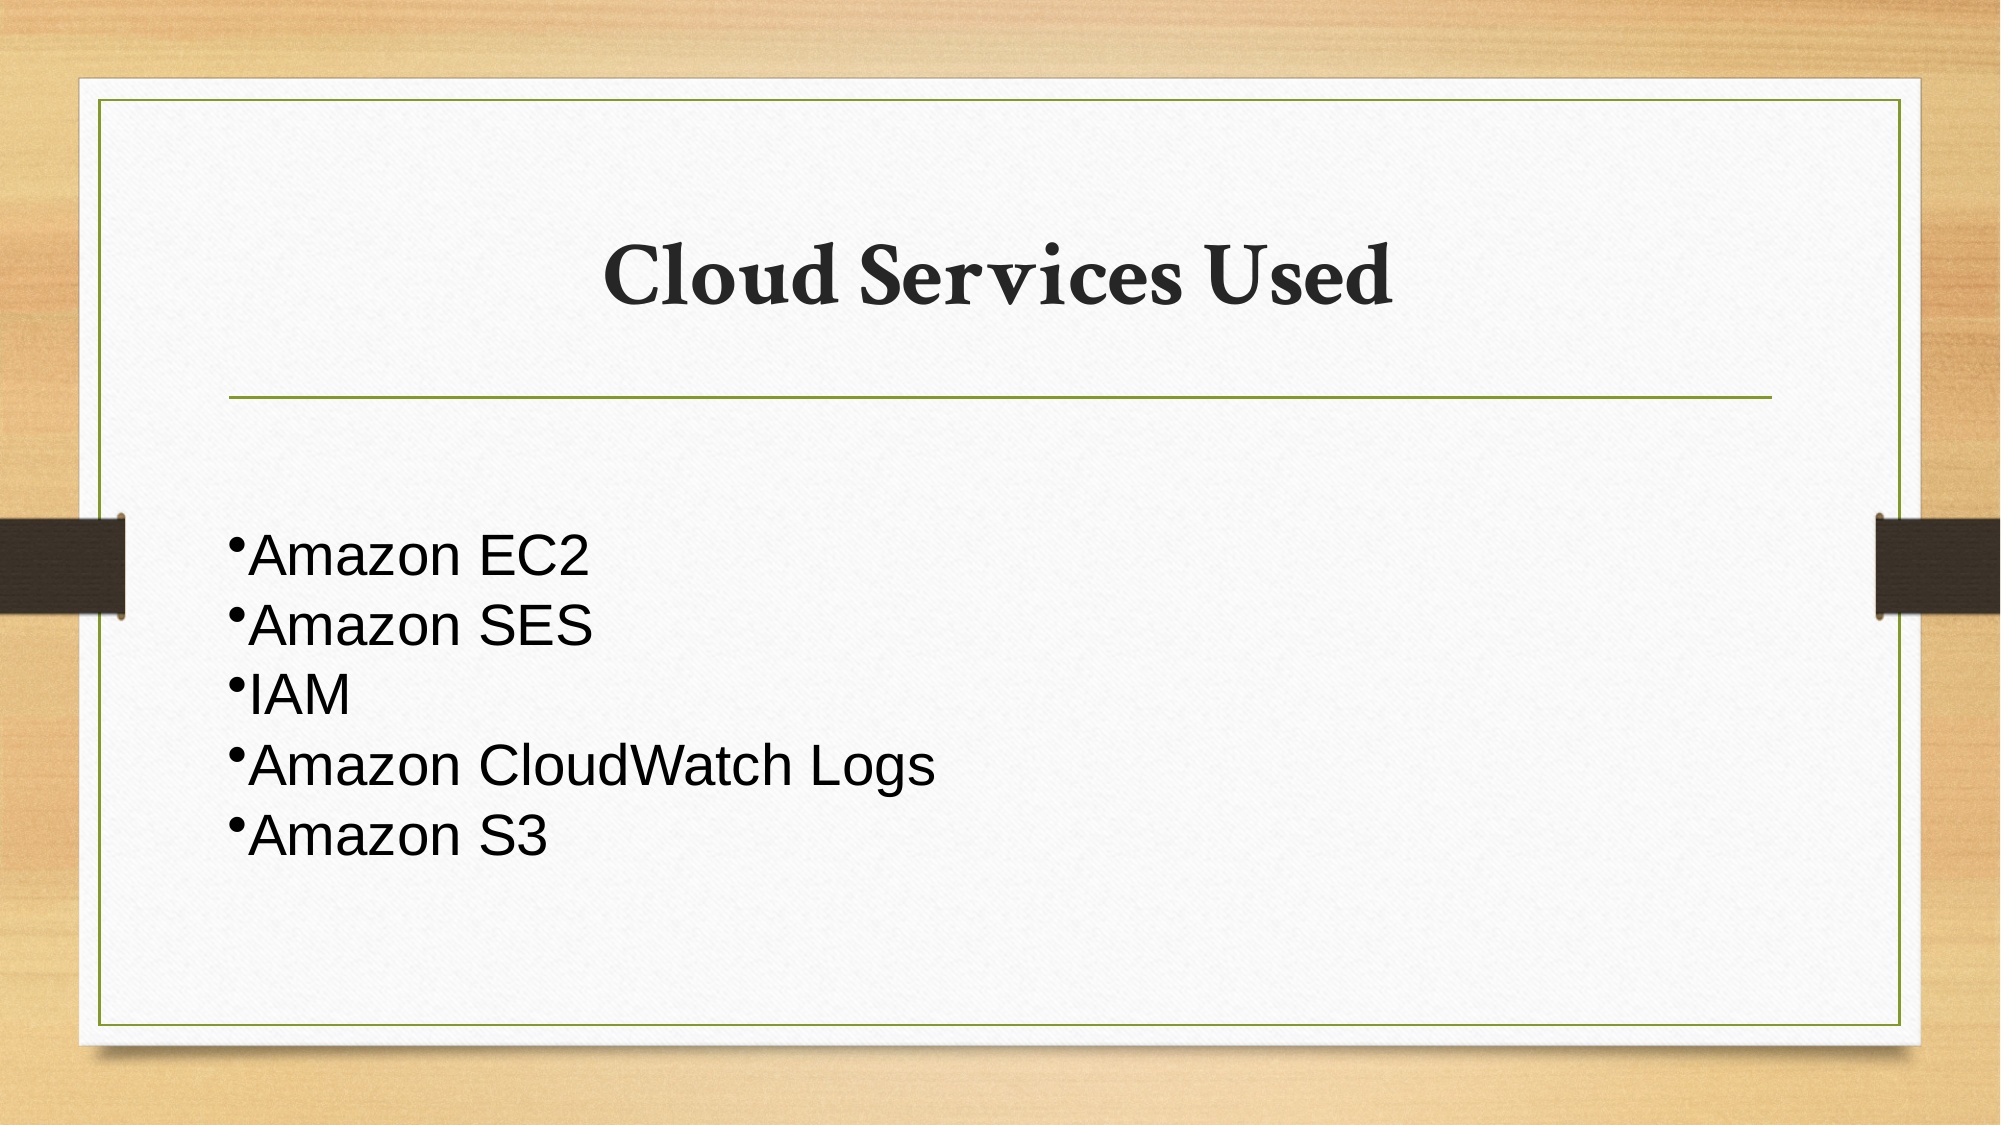

# Cloud Services Used
Amazon EC2
Amazon SES
IAM
Amazon CloudWatch Logs
Amazon S3